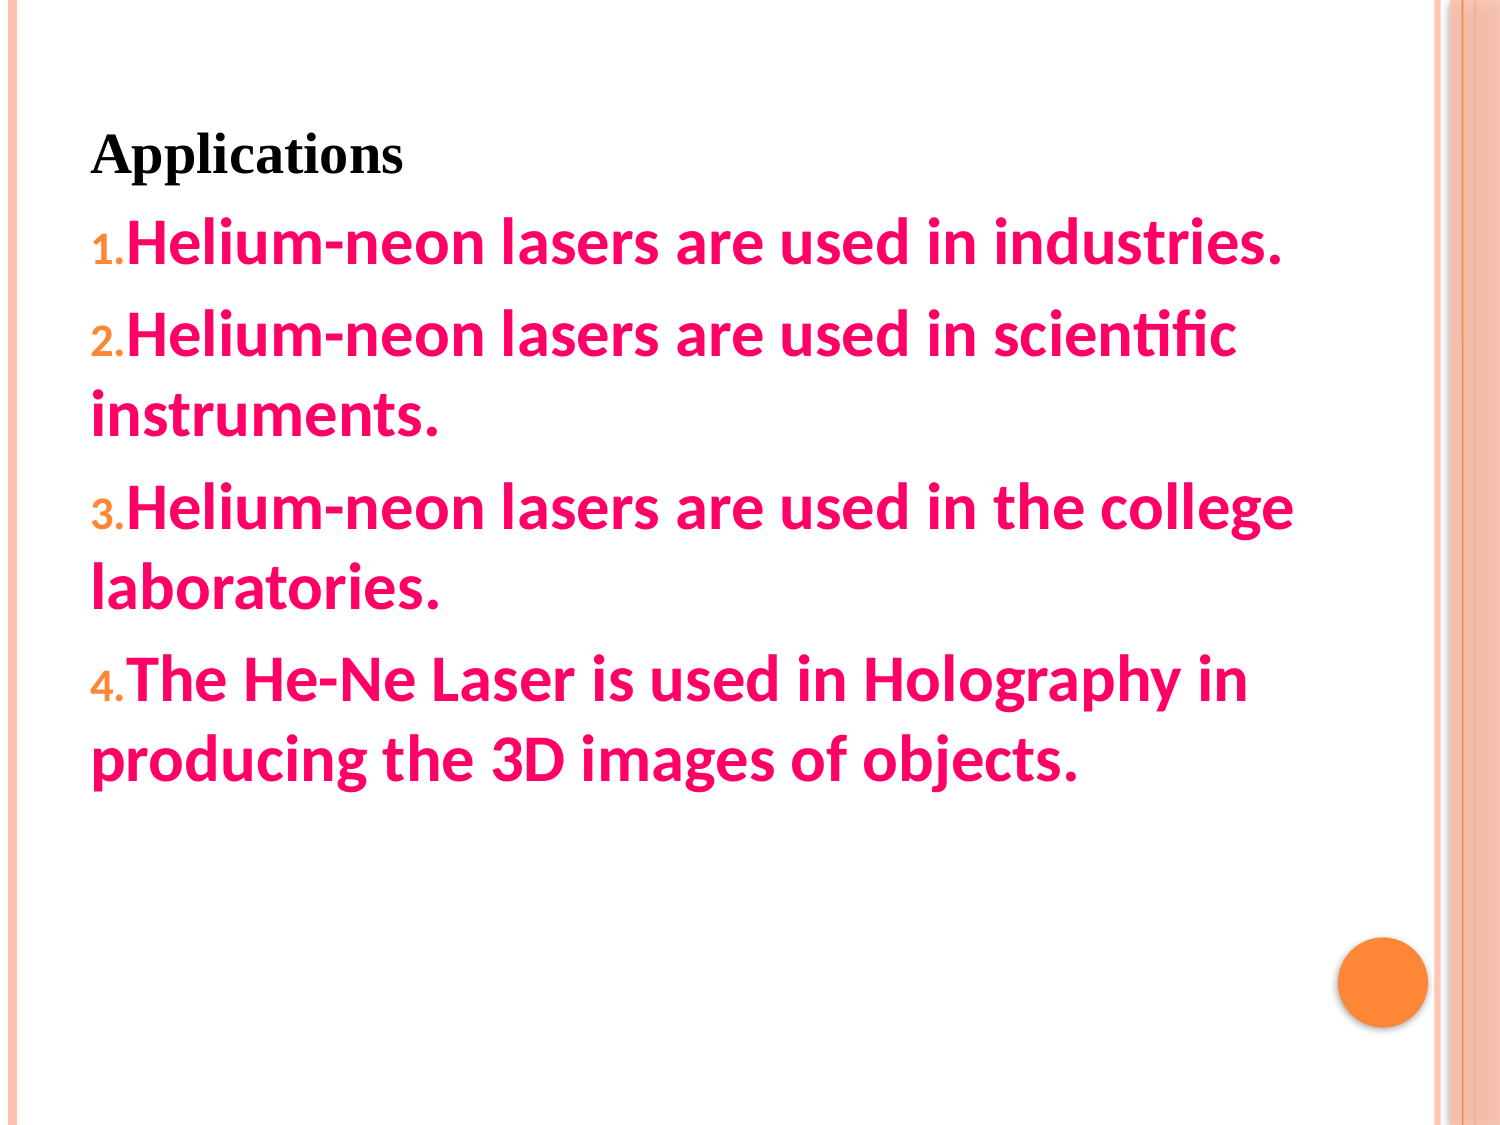

Applications
Helium-neon lasers are used in industries.
Helium-neon lasers are used in scientific instruments.
Helium-neon lasers are used in the college laboratories.
The He-Ne Laser is used in Holography in producing the 3D images of objects.